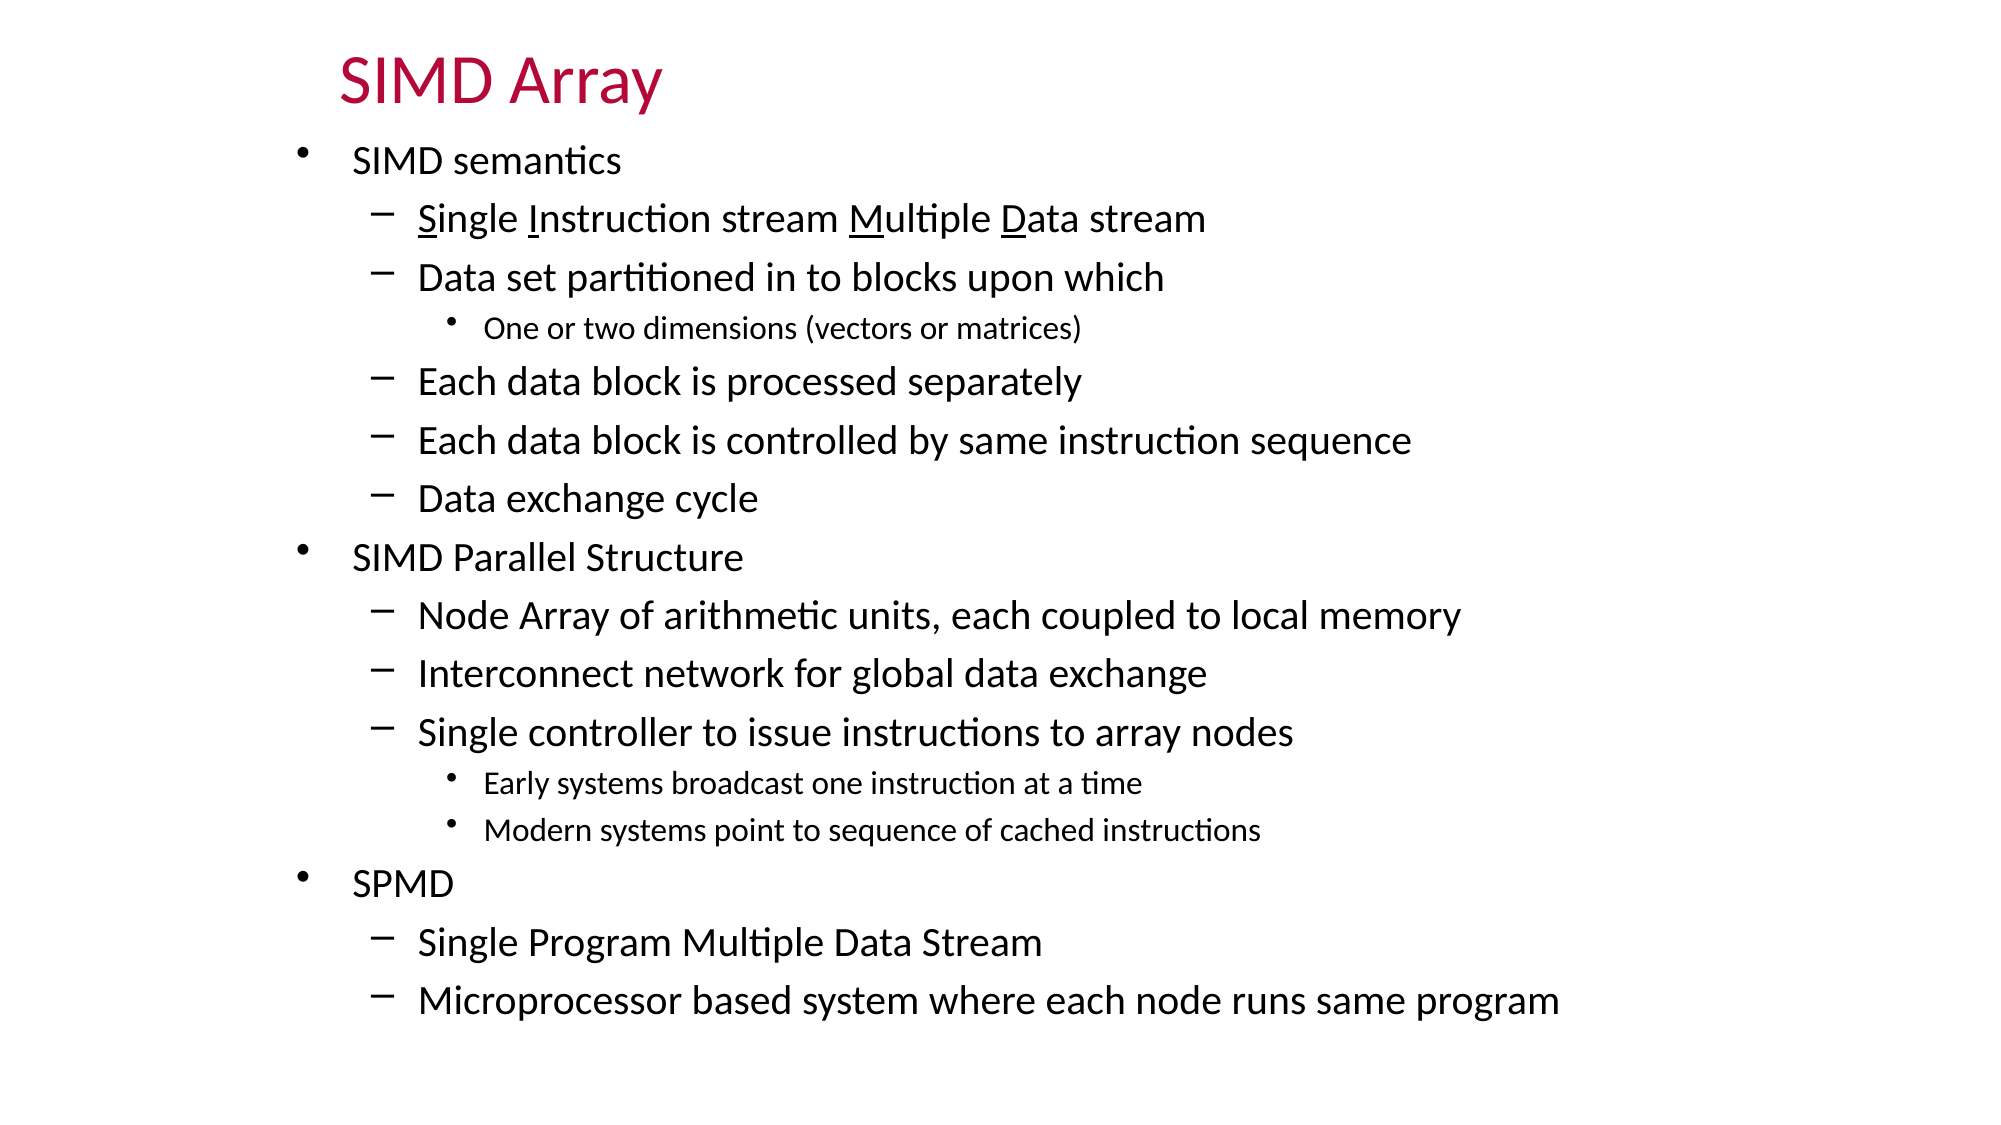

SIMD Array
SIMD semantics
Single Instruction stream Multiple Data stream
Data set partitioned in to blocks upon which
One or two dimensions (vectors or matrices)
Each data block is processed separately
Each data block is controlled by same instruction sequence
Data exchange cycle
SIMD Parallel Structure
Node Array of arithmetic units, each coupled to local memory
Interconnect network for global data exchange
Single controller to issue instructions to array nodes
Early systems broadcast one instruction at a time
Modern systems point to sequence of cached instructions
SPMD
Single Program Multiple Data Stream
Microprocessor based system where each node runs same program